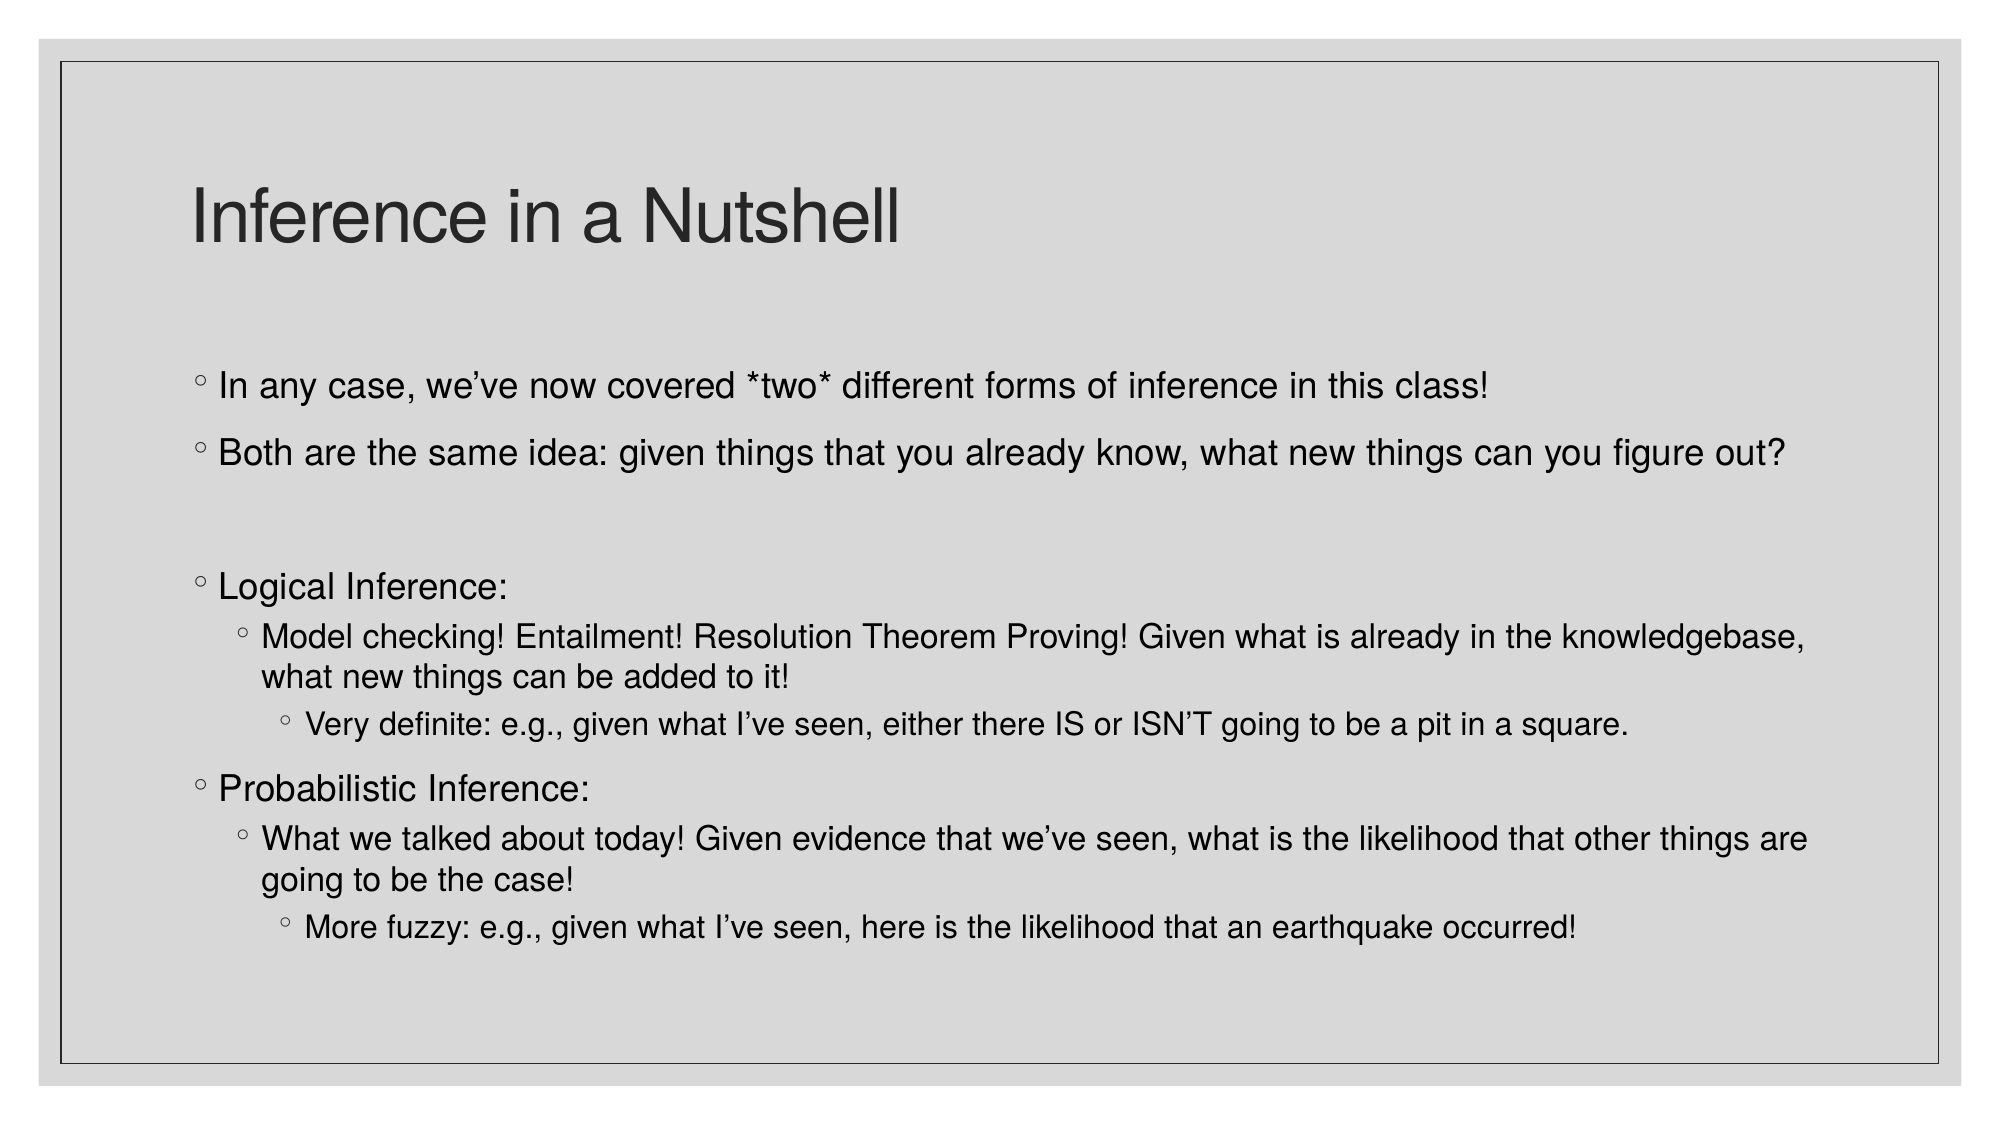

# Inference in a Nutshell
In any case, we’ve now covered *two* different forms of inference in this class!
Both are the same idea: given things that you already know, what new things can you figure out?

Logical Inference:
Model checking! Entailment! Resolution Theorem Proving! Given what is already in the knowledgebase, what new things can be added to it!
Very definite: e.g., given what I’ve seen, either there IS or ISN’T going to be a pit in a square.
Probabilistic Inference:
What we talked about today! Given evidence that we’ve seen, what is the likelihood that other things are going to be the case!
More fuzzy: e.g., given what I’ve seen, here is the likelihood that an earthquake occurred!